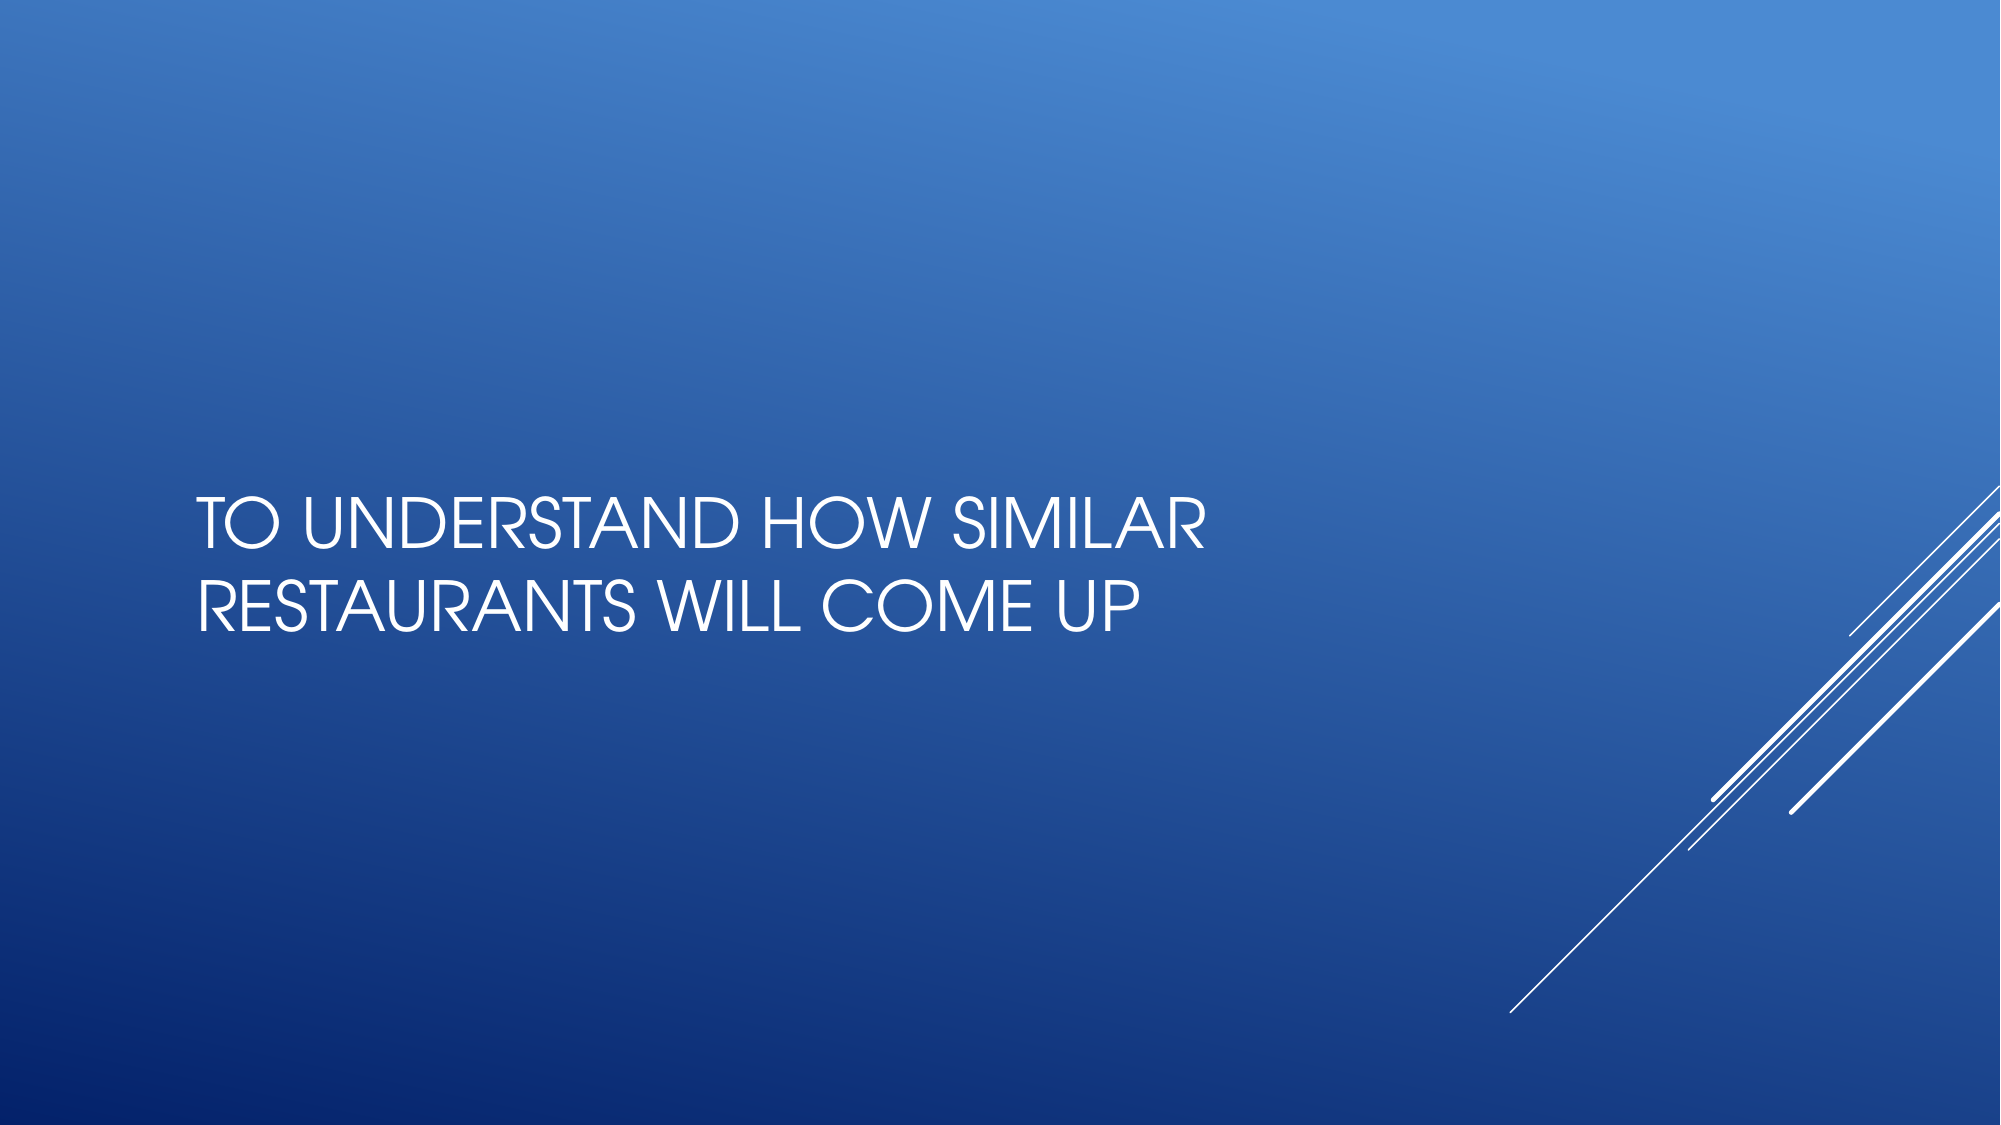

# To understand how similar Restaurants will come up